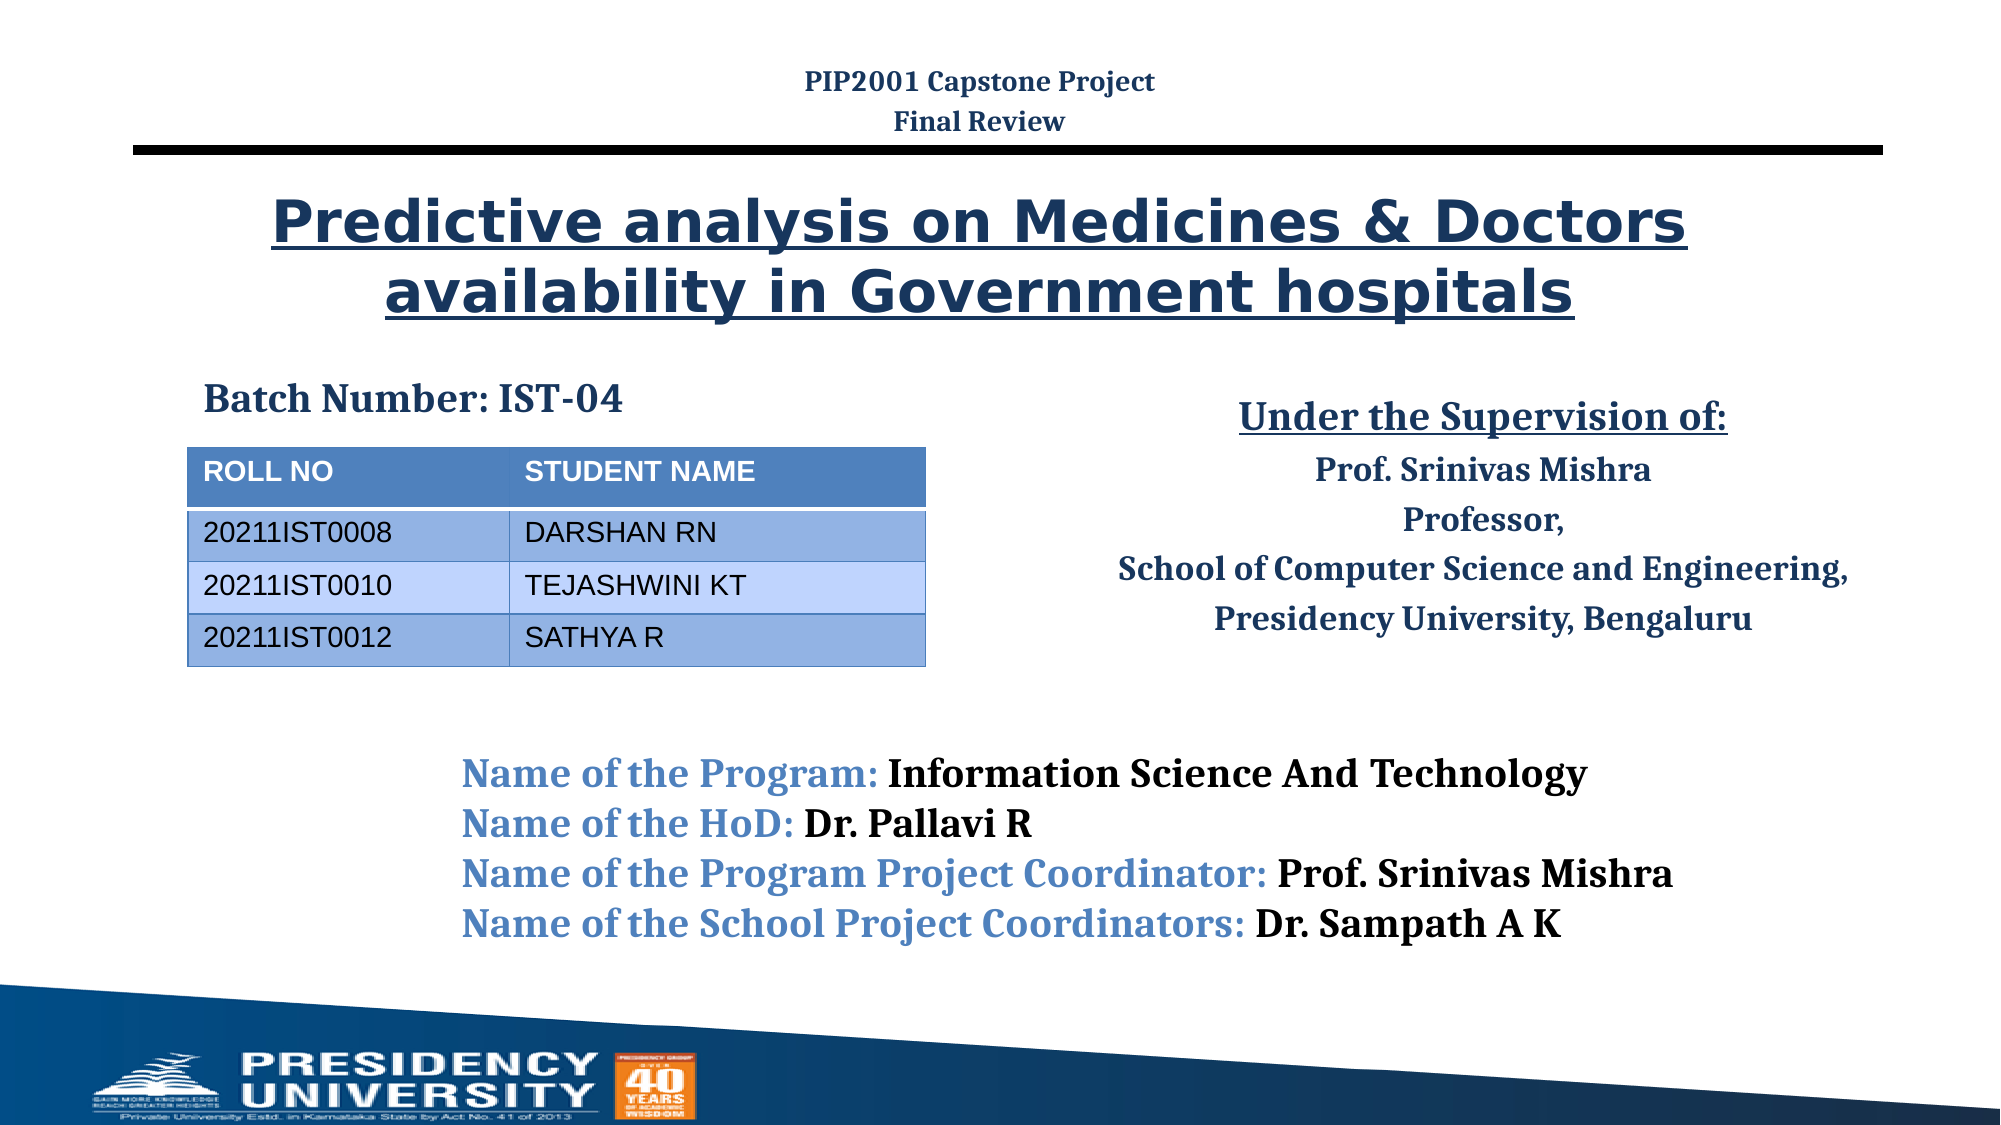

PIP2001 Capstone Project
Final Review
# Predictive analysis on Medicines & Doctors availability in Government hospitals
Batch Number: IST-04

Under the Supervision of:
Prof. Srinivas Mishra
Professor,
School of Computer Science and Engineering,
Presidency University, Bengaluru

| ROLL NO | STUDENT NAME |
| --- | --- |
| 20211IST0008 | DARSHAN RN |
| 20211IST0010 | TEJASHWINI KT |
| 20211IST0012 | SATHYA R |
Name of the Program: Information Science And Technology
Name of the HoD: Dr. Pallavi R
Name of the Program Project Coordinator: Prof. Srinivas Mishra
Name of the School Project Coordinators: Dr. Sampath A K